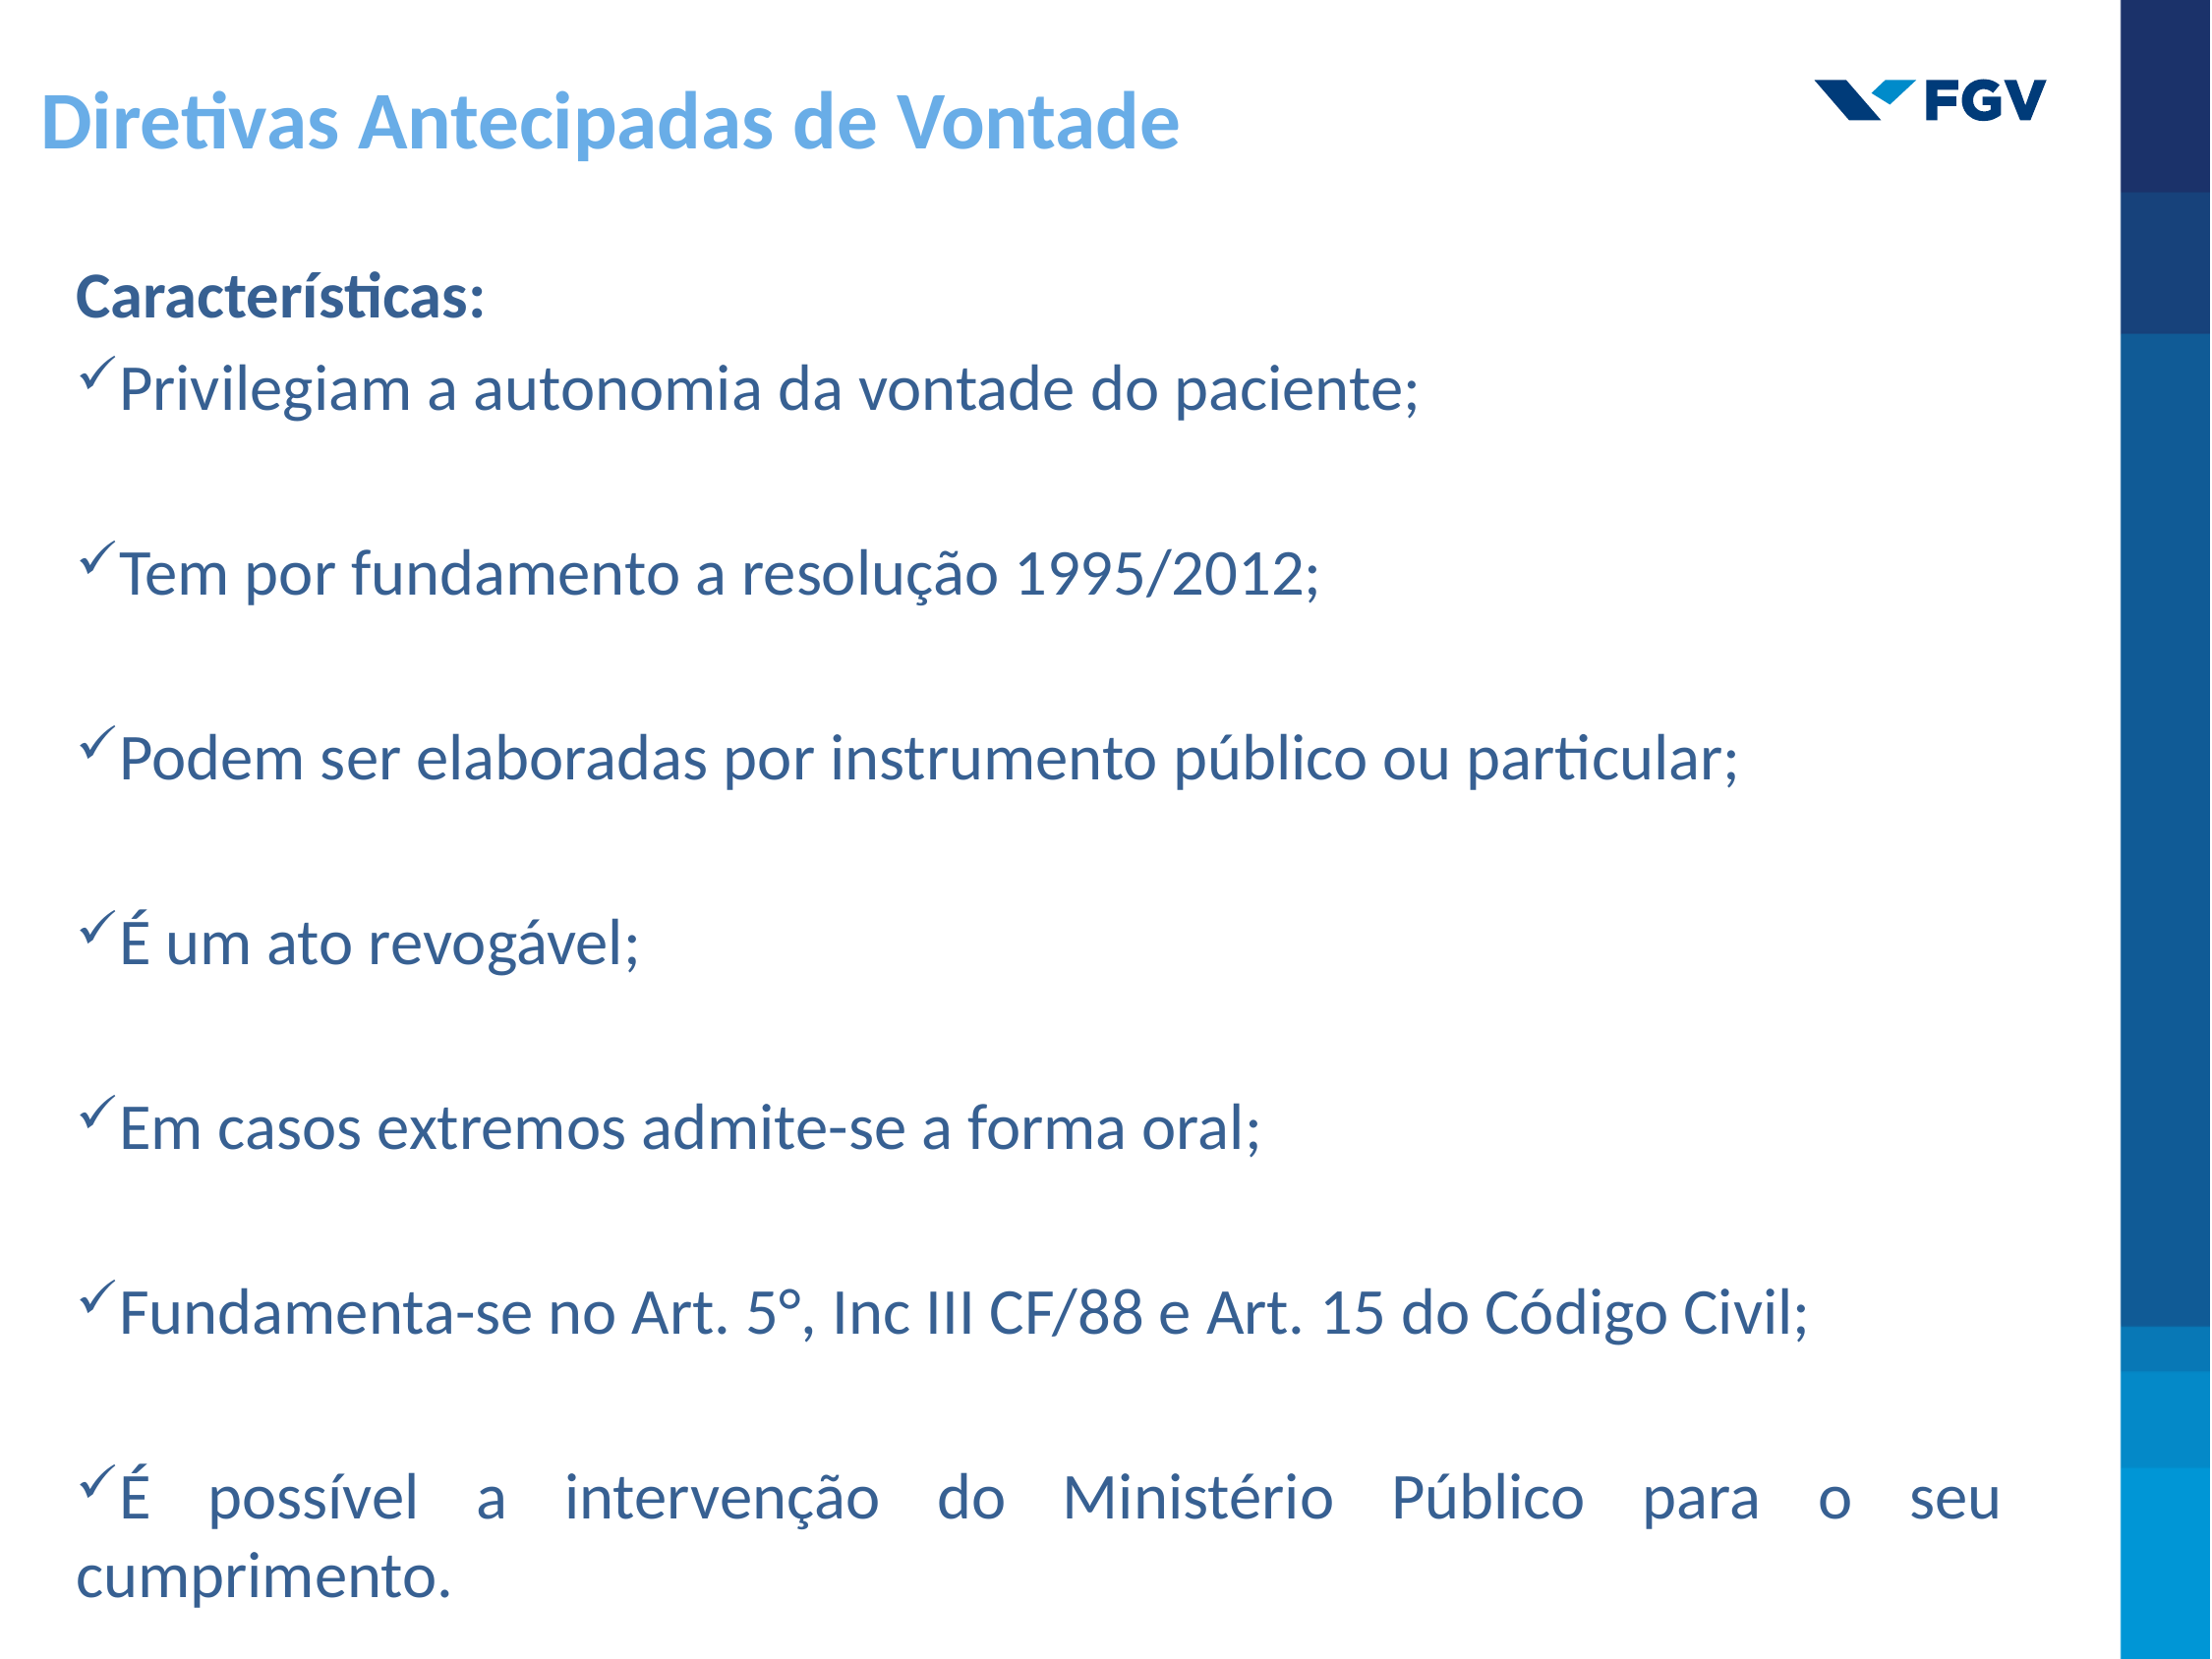

Diretivas Antecipadas de Vontade
Características:
Privilegiam a autonomia da vontade do paciente;

Tem por fundamento a resolução 1995/2012;

Podem ser elaboradas por instrumento público ou particular;

É um ato revogável;

Em casos extremos admite-se a forma oral;

Fundamenta-se no Art. 5°, Inc III CF/88 e Art. 15 do Código Civil;

É possível a intervenção do Ministério Público para o seu cumprimento.